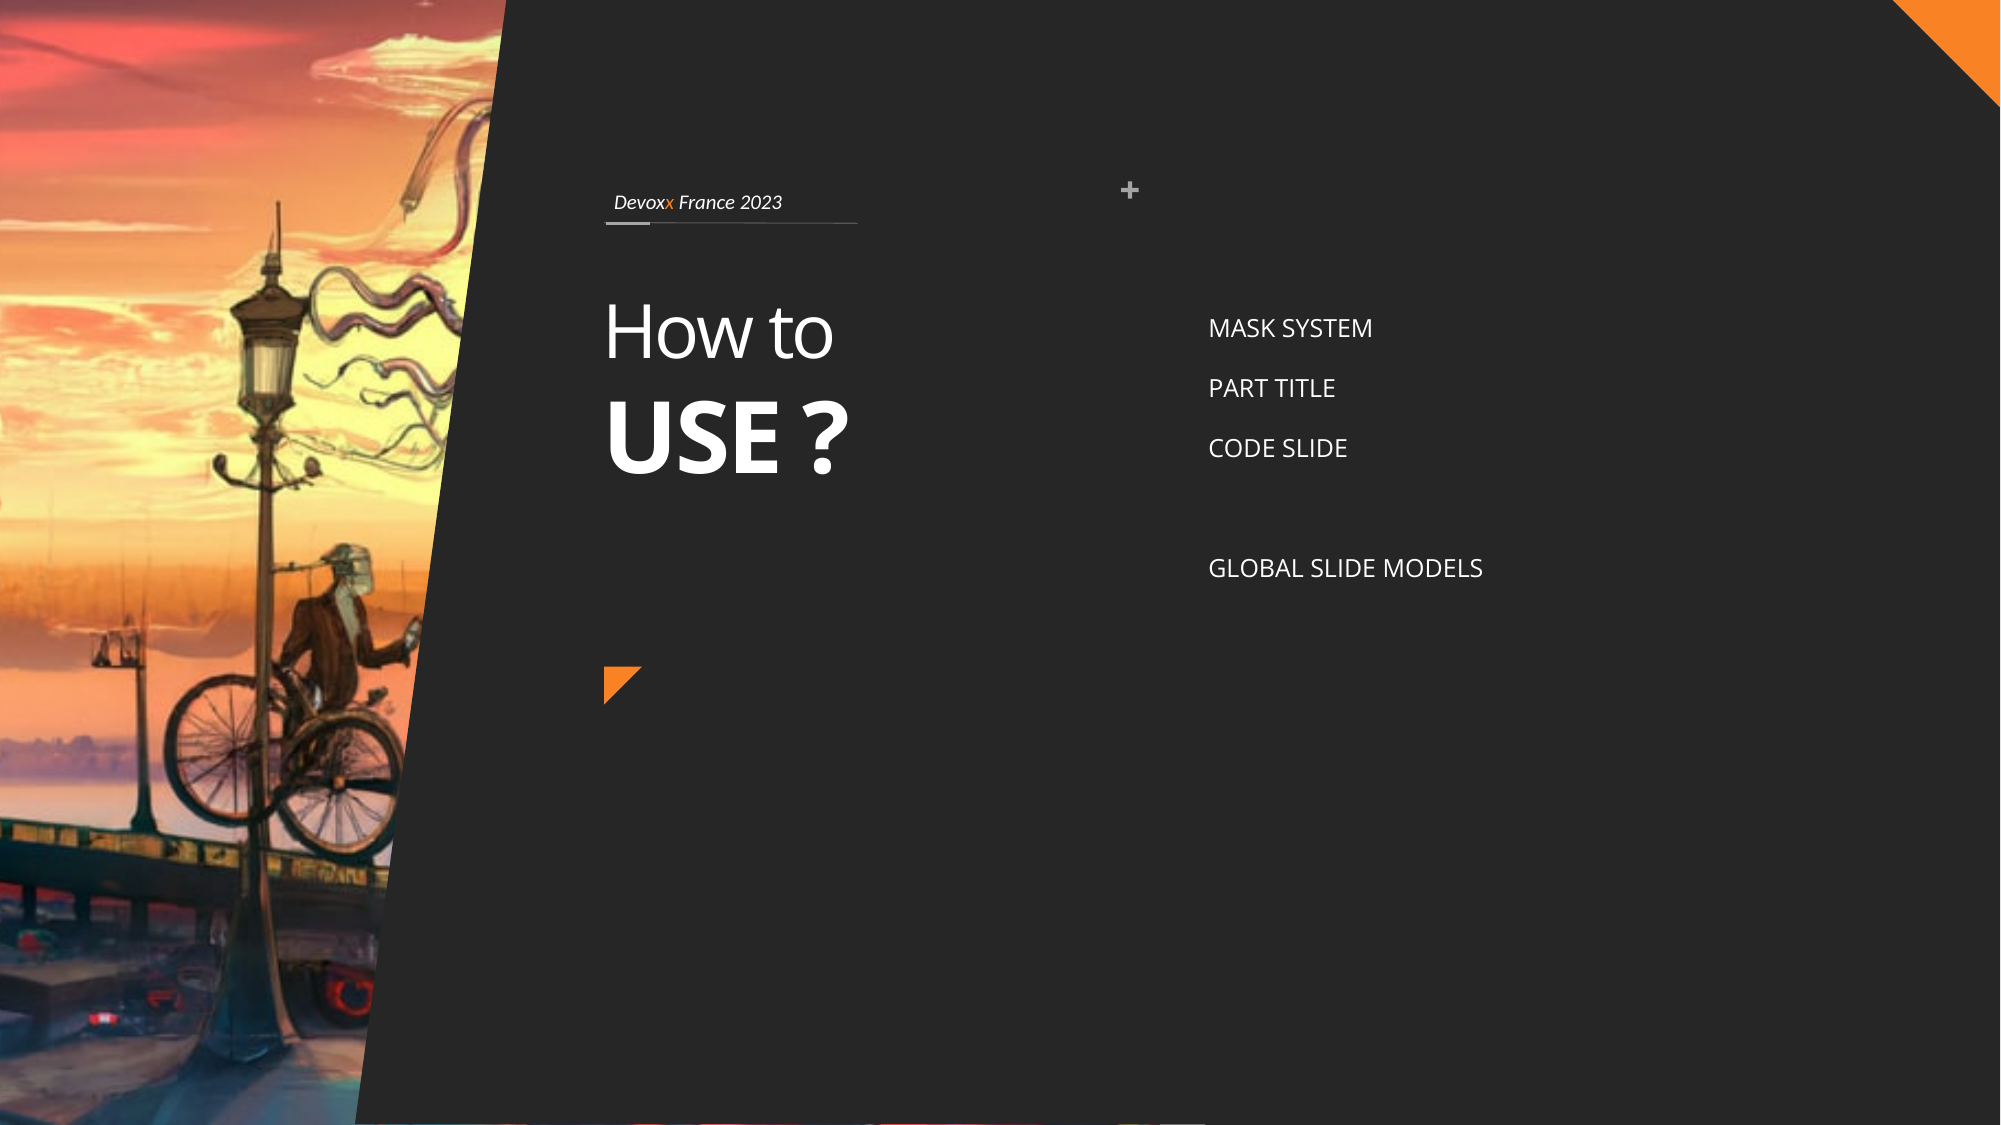

Devoxx France 2023

How to
USE ?
MASK SYSTEM
PART TITLE
CODE SLIDE

GLOBAL SLIDE MODELS